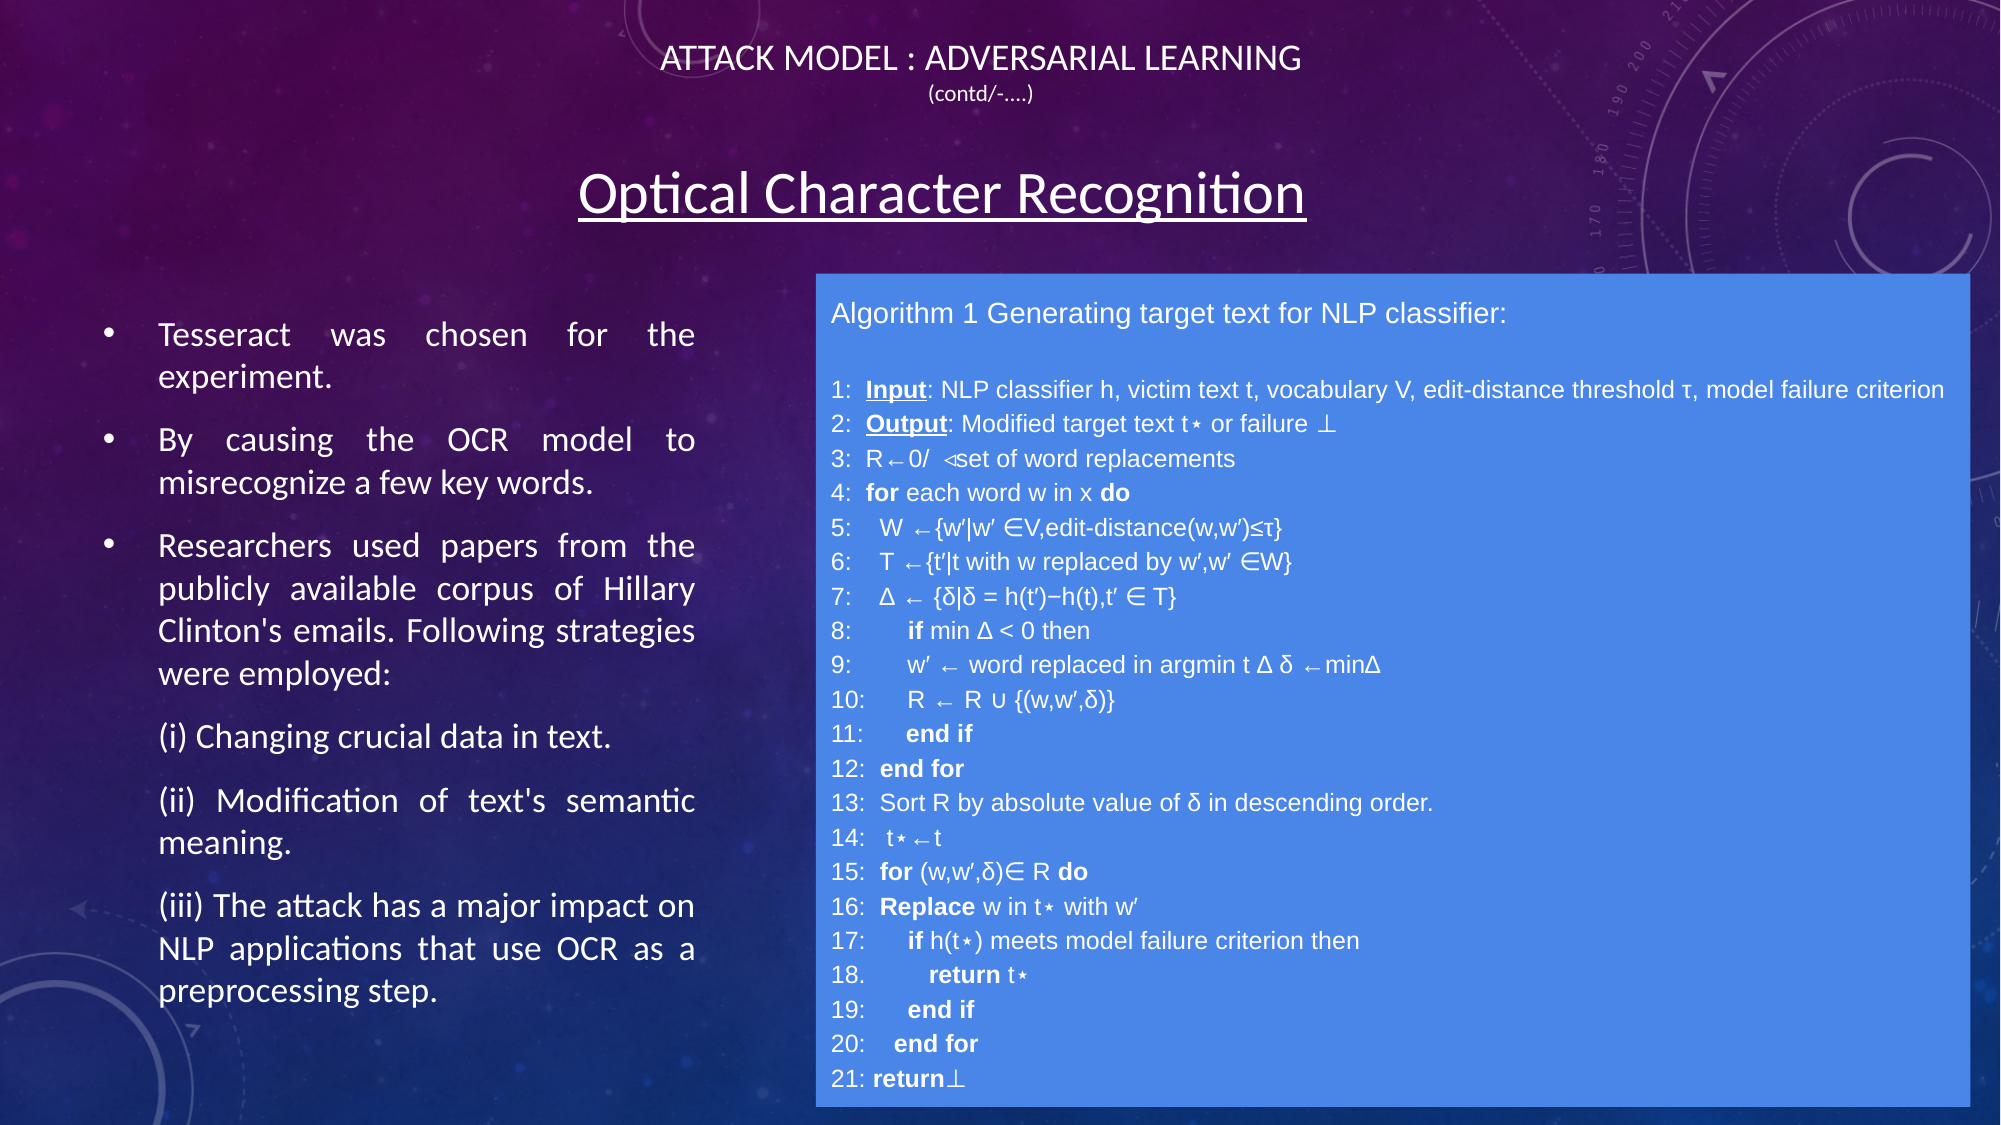

# ATTACK MODEL : ADVERSARIAL LEARNING
(contd/-....)
Optical Character Recognition
Tesseract was chosen for the experiment.
By causing the OCR model to misrecognize a few key words.
Researchers used papers from the publicly available corpus of Hillary Clinton's emails. Following strategies were employed:
(i) Changing crucial data in text.
(ii) Modification of text's semantic meaning.
(iii) The attack has a major impact on NLP applications that use OCR as a preprocessing step.
Algorithm 1 Generating target text for NLP classifier:

1:  Input: NLP classifier h, victim text t, vocabulary V, edit-distance threshold τ, model failure criterion
2:  Output: Modified target text t⋆ or failure ⊥
3:  R←0/  ◃set of word replacements
4:  for each word w in x do
5:    W ←{w′|w′ ∈V,edit-distance(w,w′)≤τ}
6:    T ←{t′|t with w replaced by w′,w′ ∈W}
7:    ∆ ← {δ|δ = h(t′)−h(t),t′ ∈ T}
8:        if min ∆ < 0 then
9:        w′ ← word replaced in argmin t ∆ δ ←min∆
10:      R ← R ∪ {(w,w′,δ)}
11:      end if
12:  end for
13:  Sort R by absolute value of δ in descending order.
14:   t⋆←t
15:  for (w,w′,δ)∈ R do
16:  Replace w in t⋆ with w′
17:      if h(t⋆) meets model failure criterion then
18.         return t⋆
19:      end if
20:    end for
21: return⊥